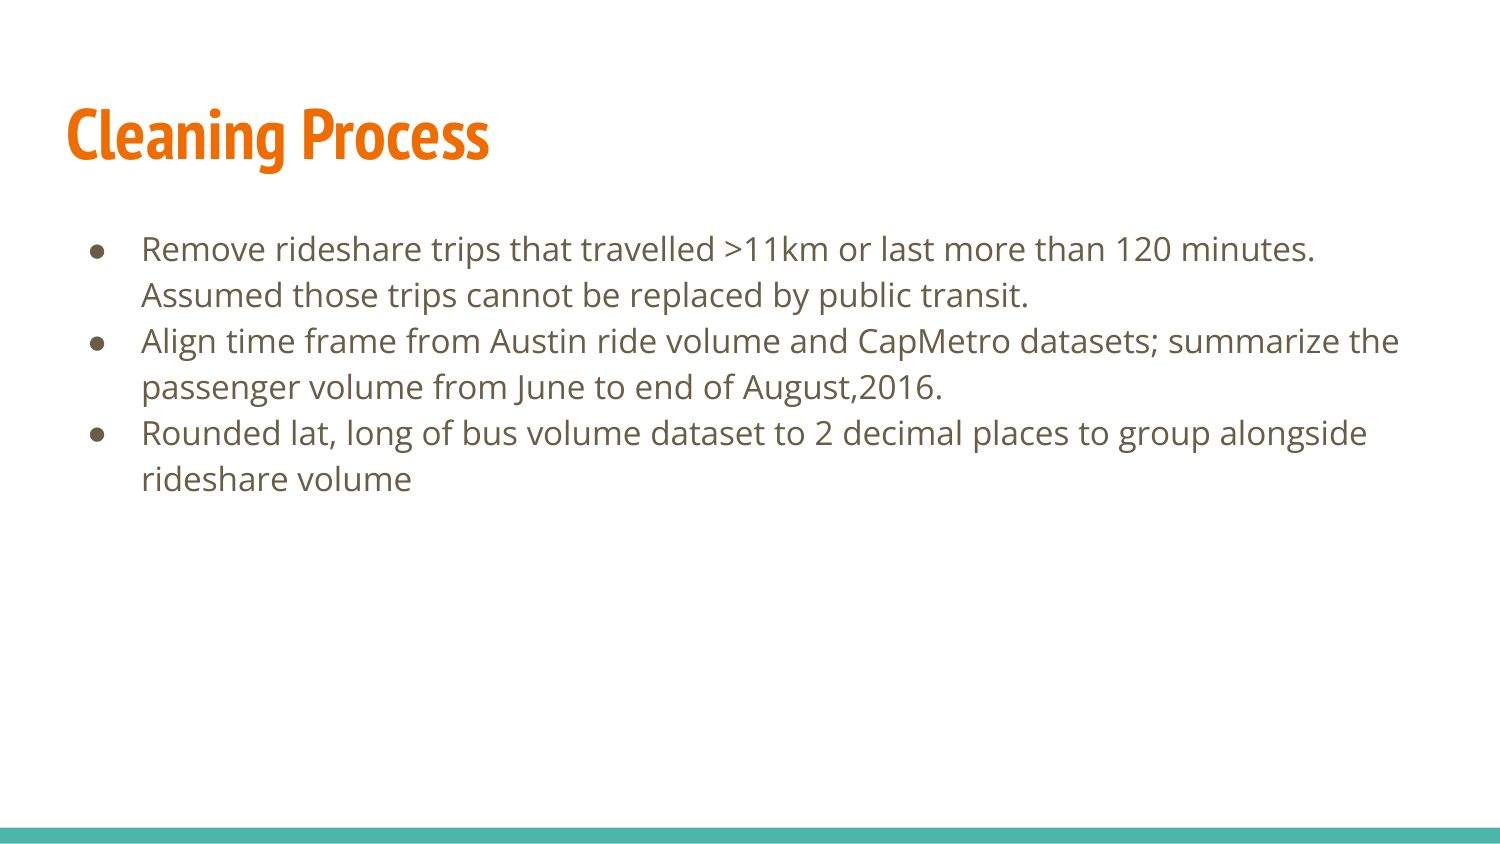

# Cleaning Process
Remove rideshare trips that travelled >11km or last more than 120 minutes. Assumed those trips cannot be replaced by public transit.
Align time frame from Austin ride volume and CapMetro datasets; summarize the passenger volume from June to end of August,2016.
Rounded lat, long of bus volume dataset to 2 decimal places to group alongside rideshare volume